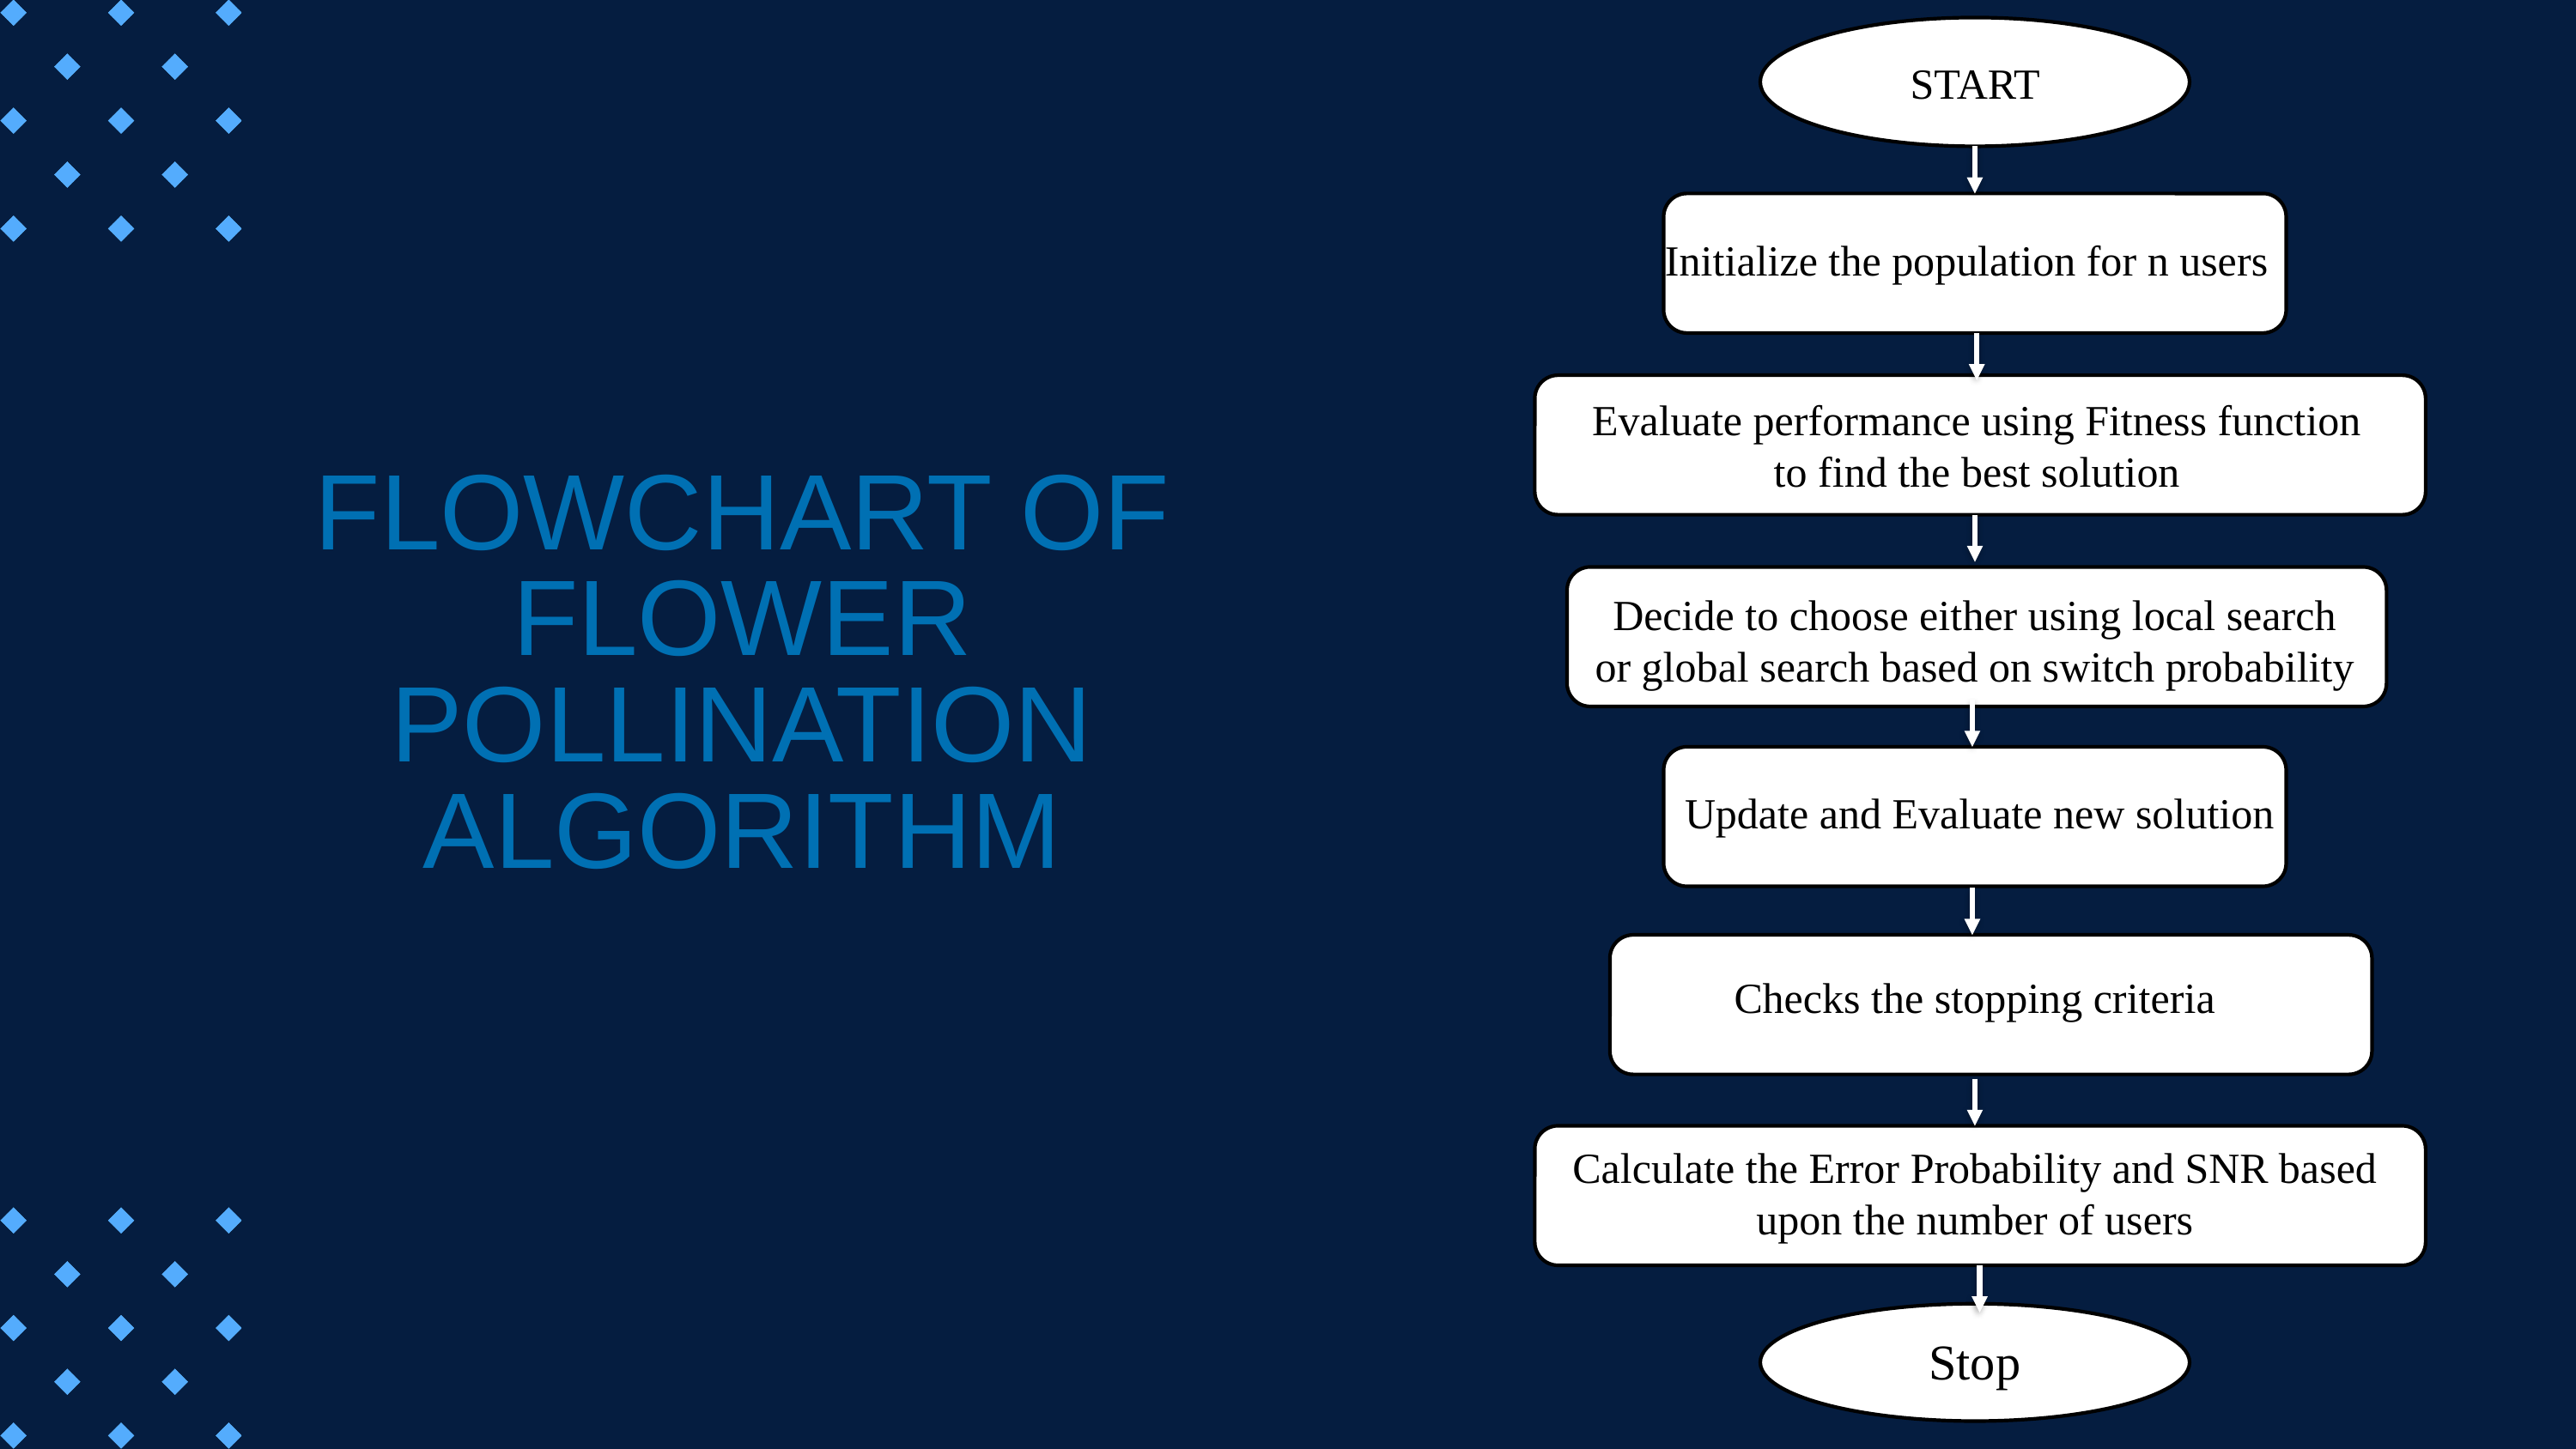

START

Initialize the population for n users

Evaluate performance using Fitness function to find the best solution

FLOWCHART OF FLOWER POLLINATION ALGORITHM

Decide to choose either using local search or global search based on switch probability

Update and Evaluate new solution

Checks the stopping criteria

Calculate the Error Probability and SNR based upon the number of users

Stop